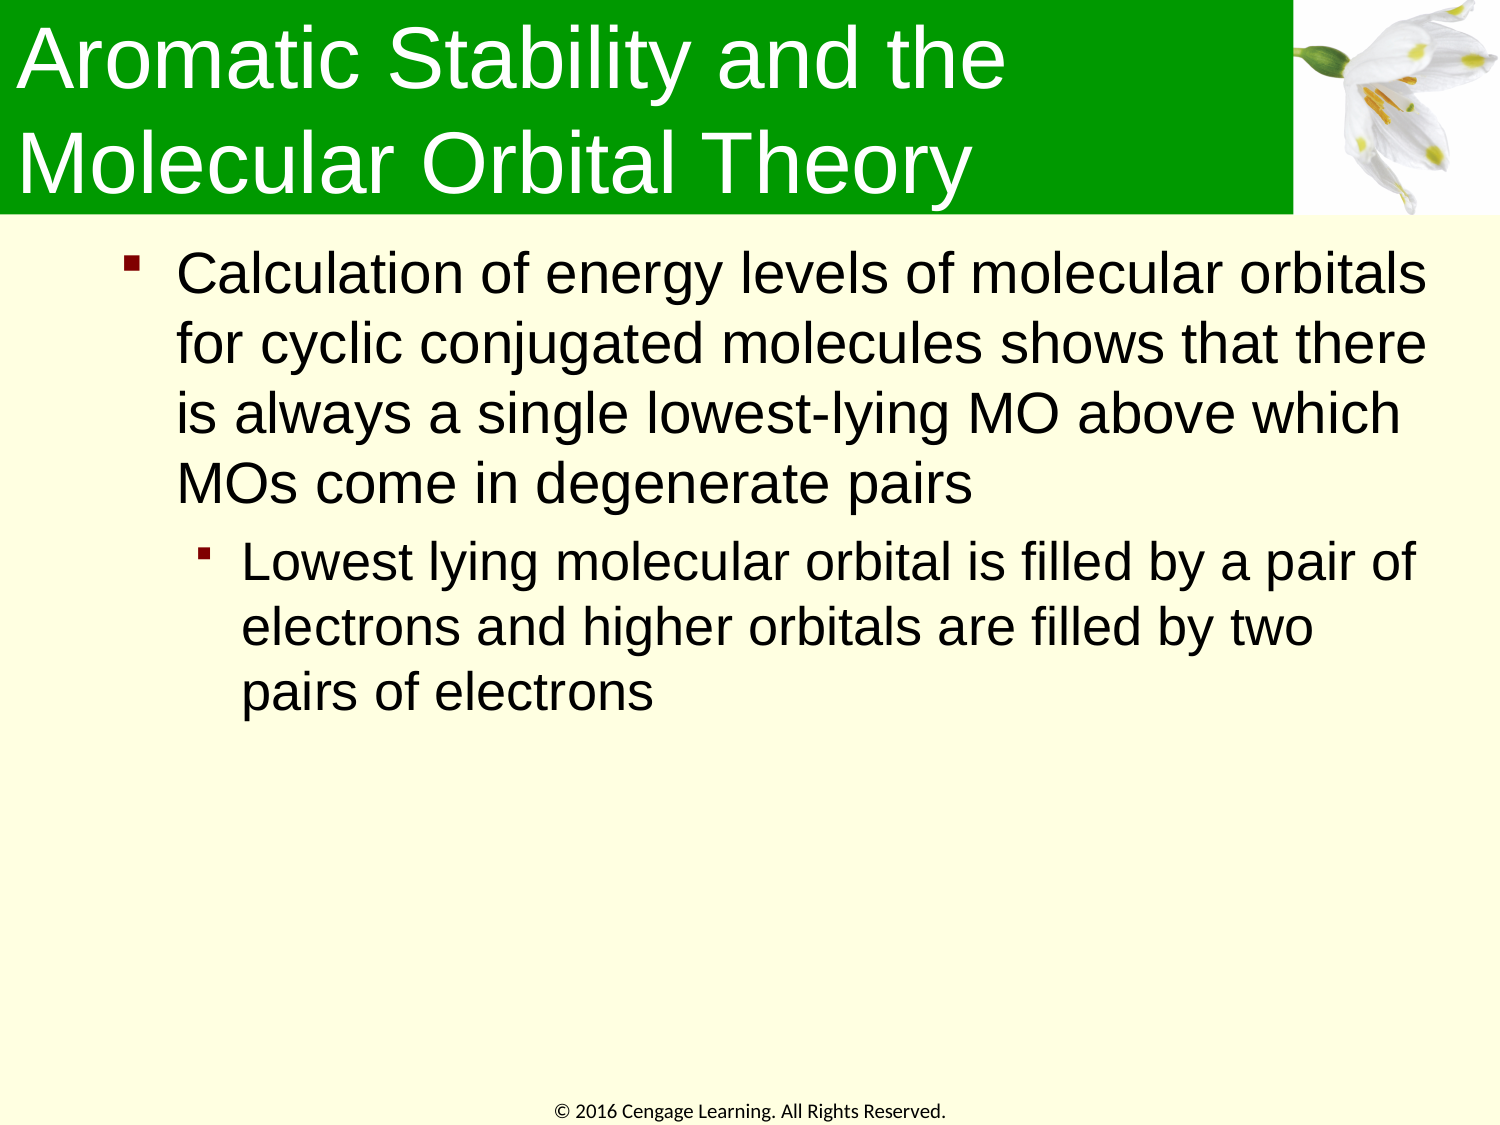

# Aromatic Stability and the Molecular Orbital Theory
Calculation of energy levels of molecular orbitals for cyclic conjugated molecules shows that there is always a single lowest-lying MO above which MOs come in degenerate pairs
Lowest lying molecular orbital is filled by a pair of electrons and higher orbitals are filled by two pairs of electrons